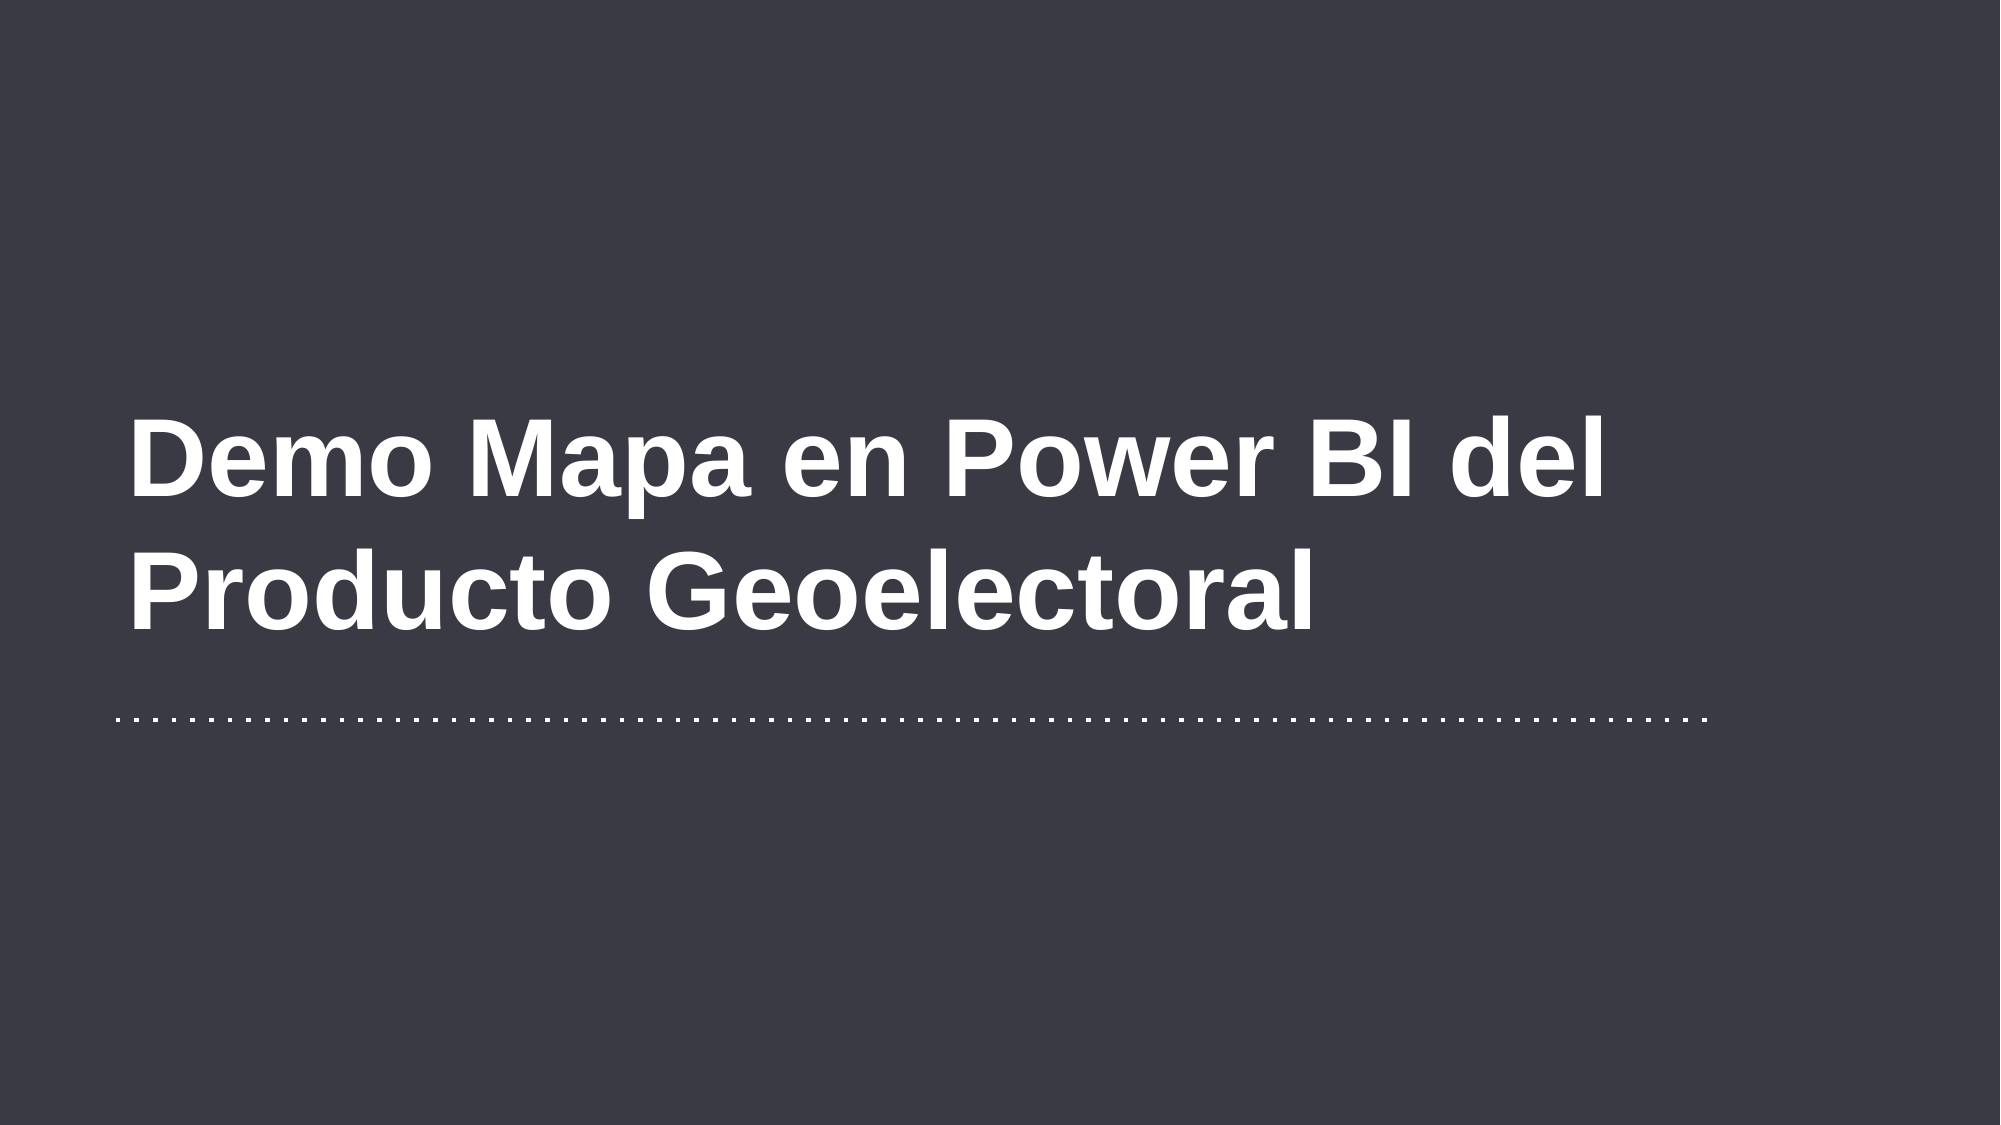

# Demo Mapa en Power BI del Producto Geoelectoral